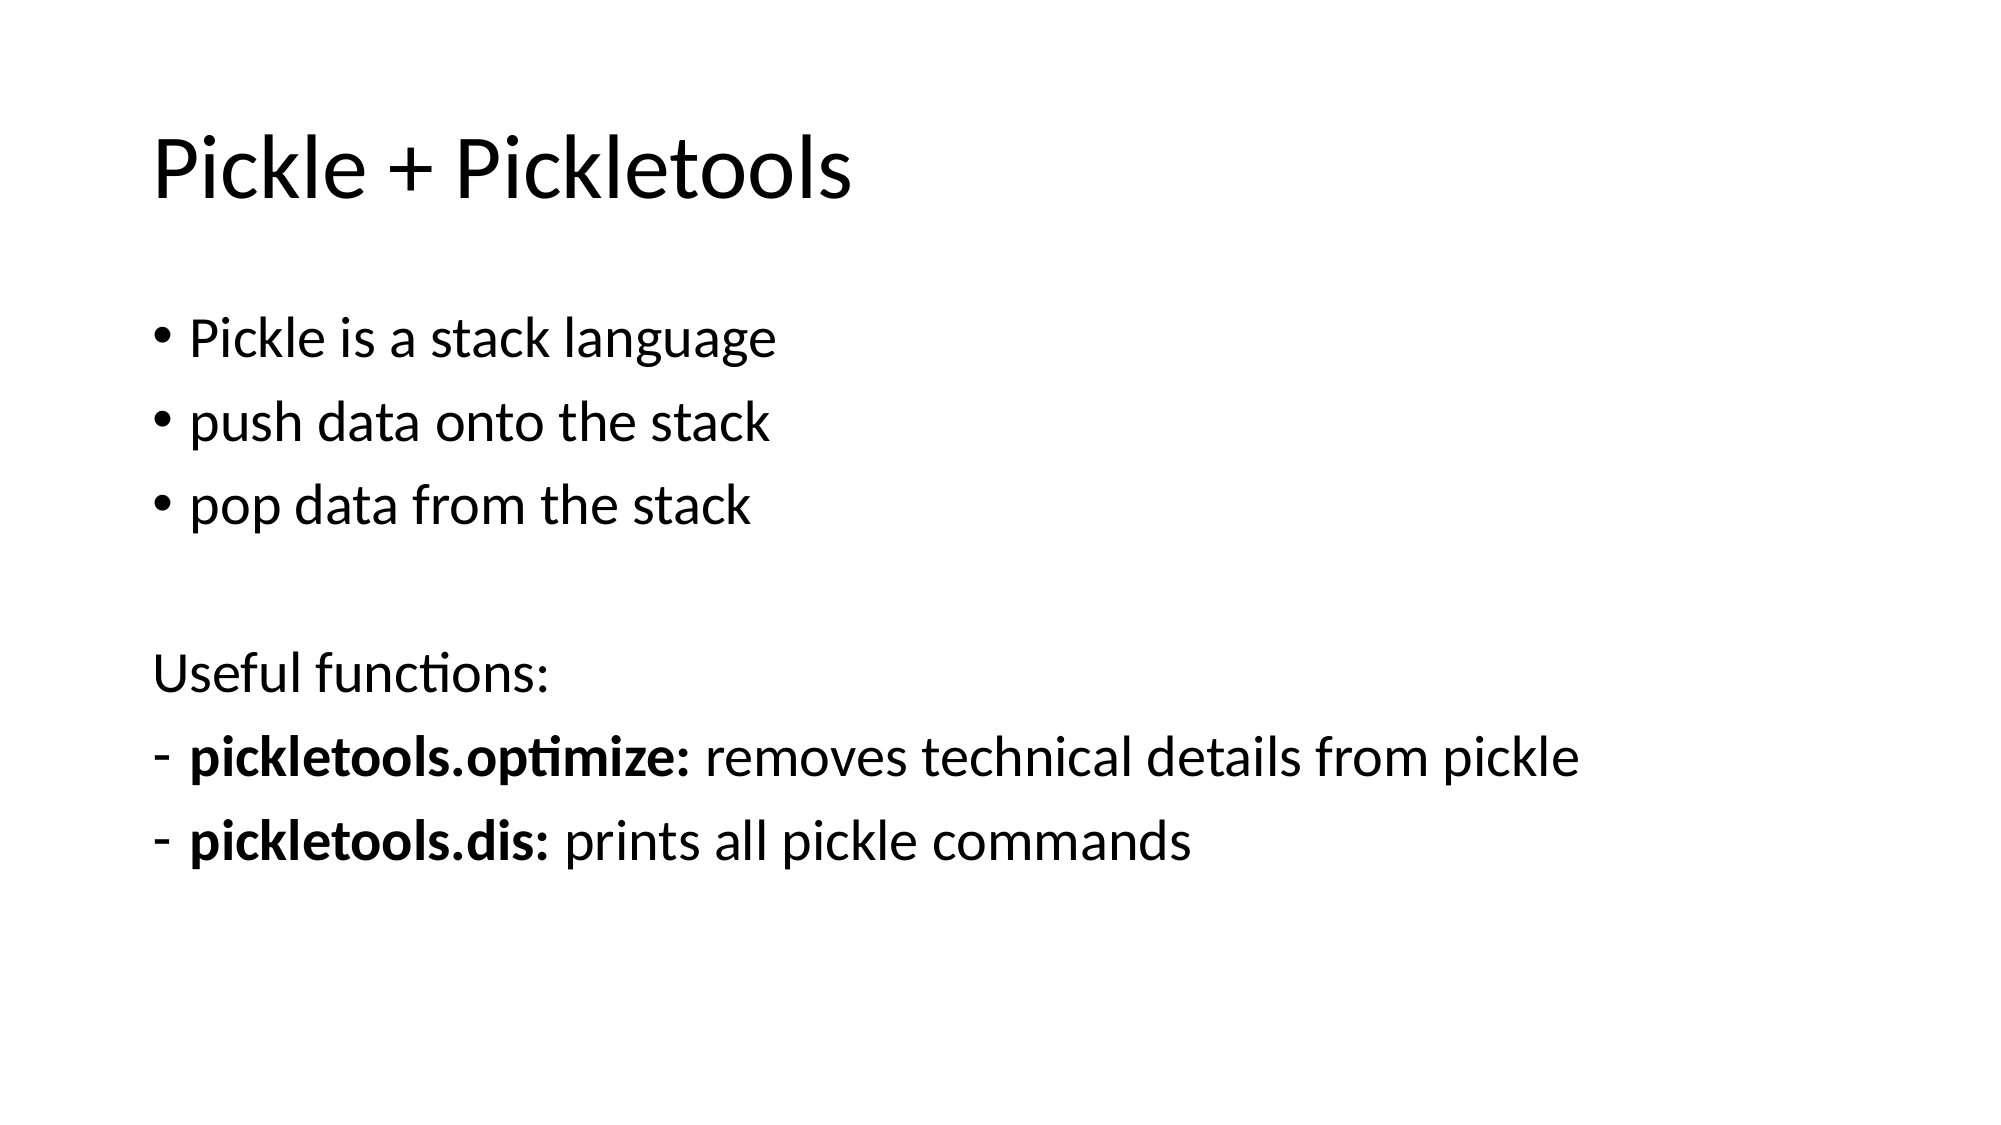

# Pickle + Pickletools
Pickle is a stack language
push data onto the stack
pop data from the stack

Useful functions:
pickletools.optimize: removes technical details from pickle
pickletools.dis: prints all pickle commands